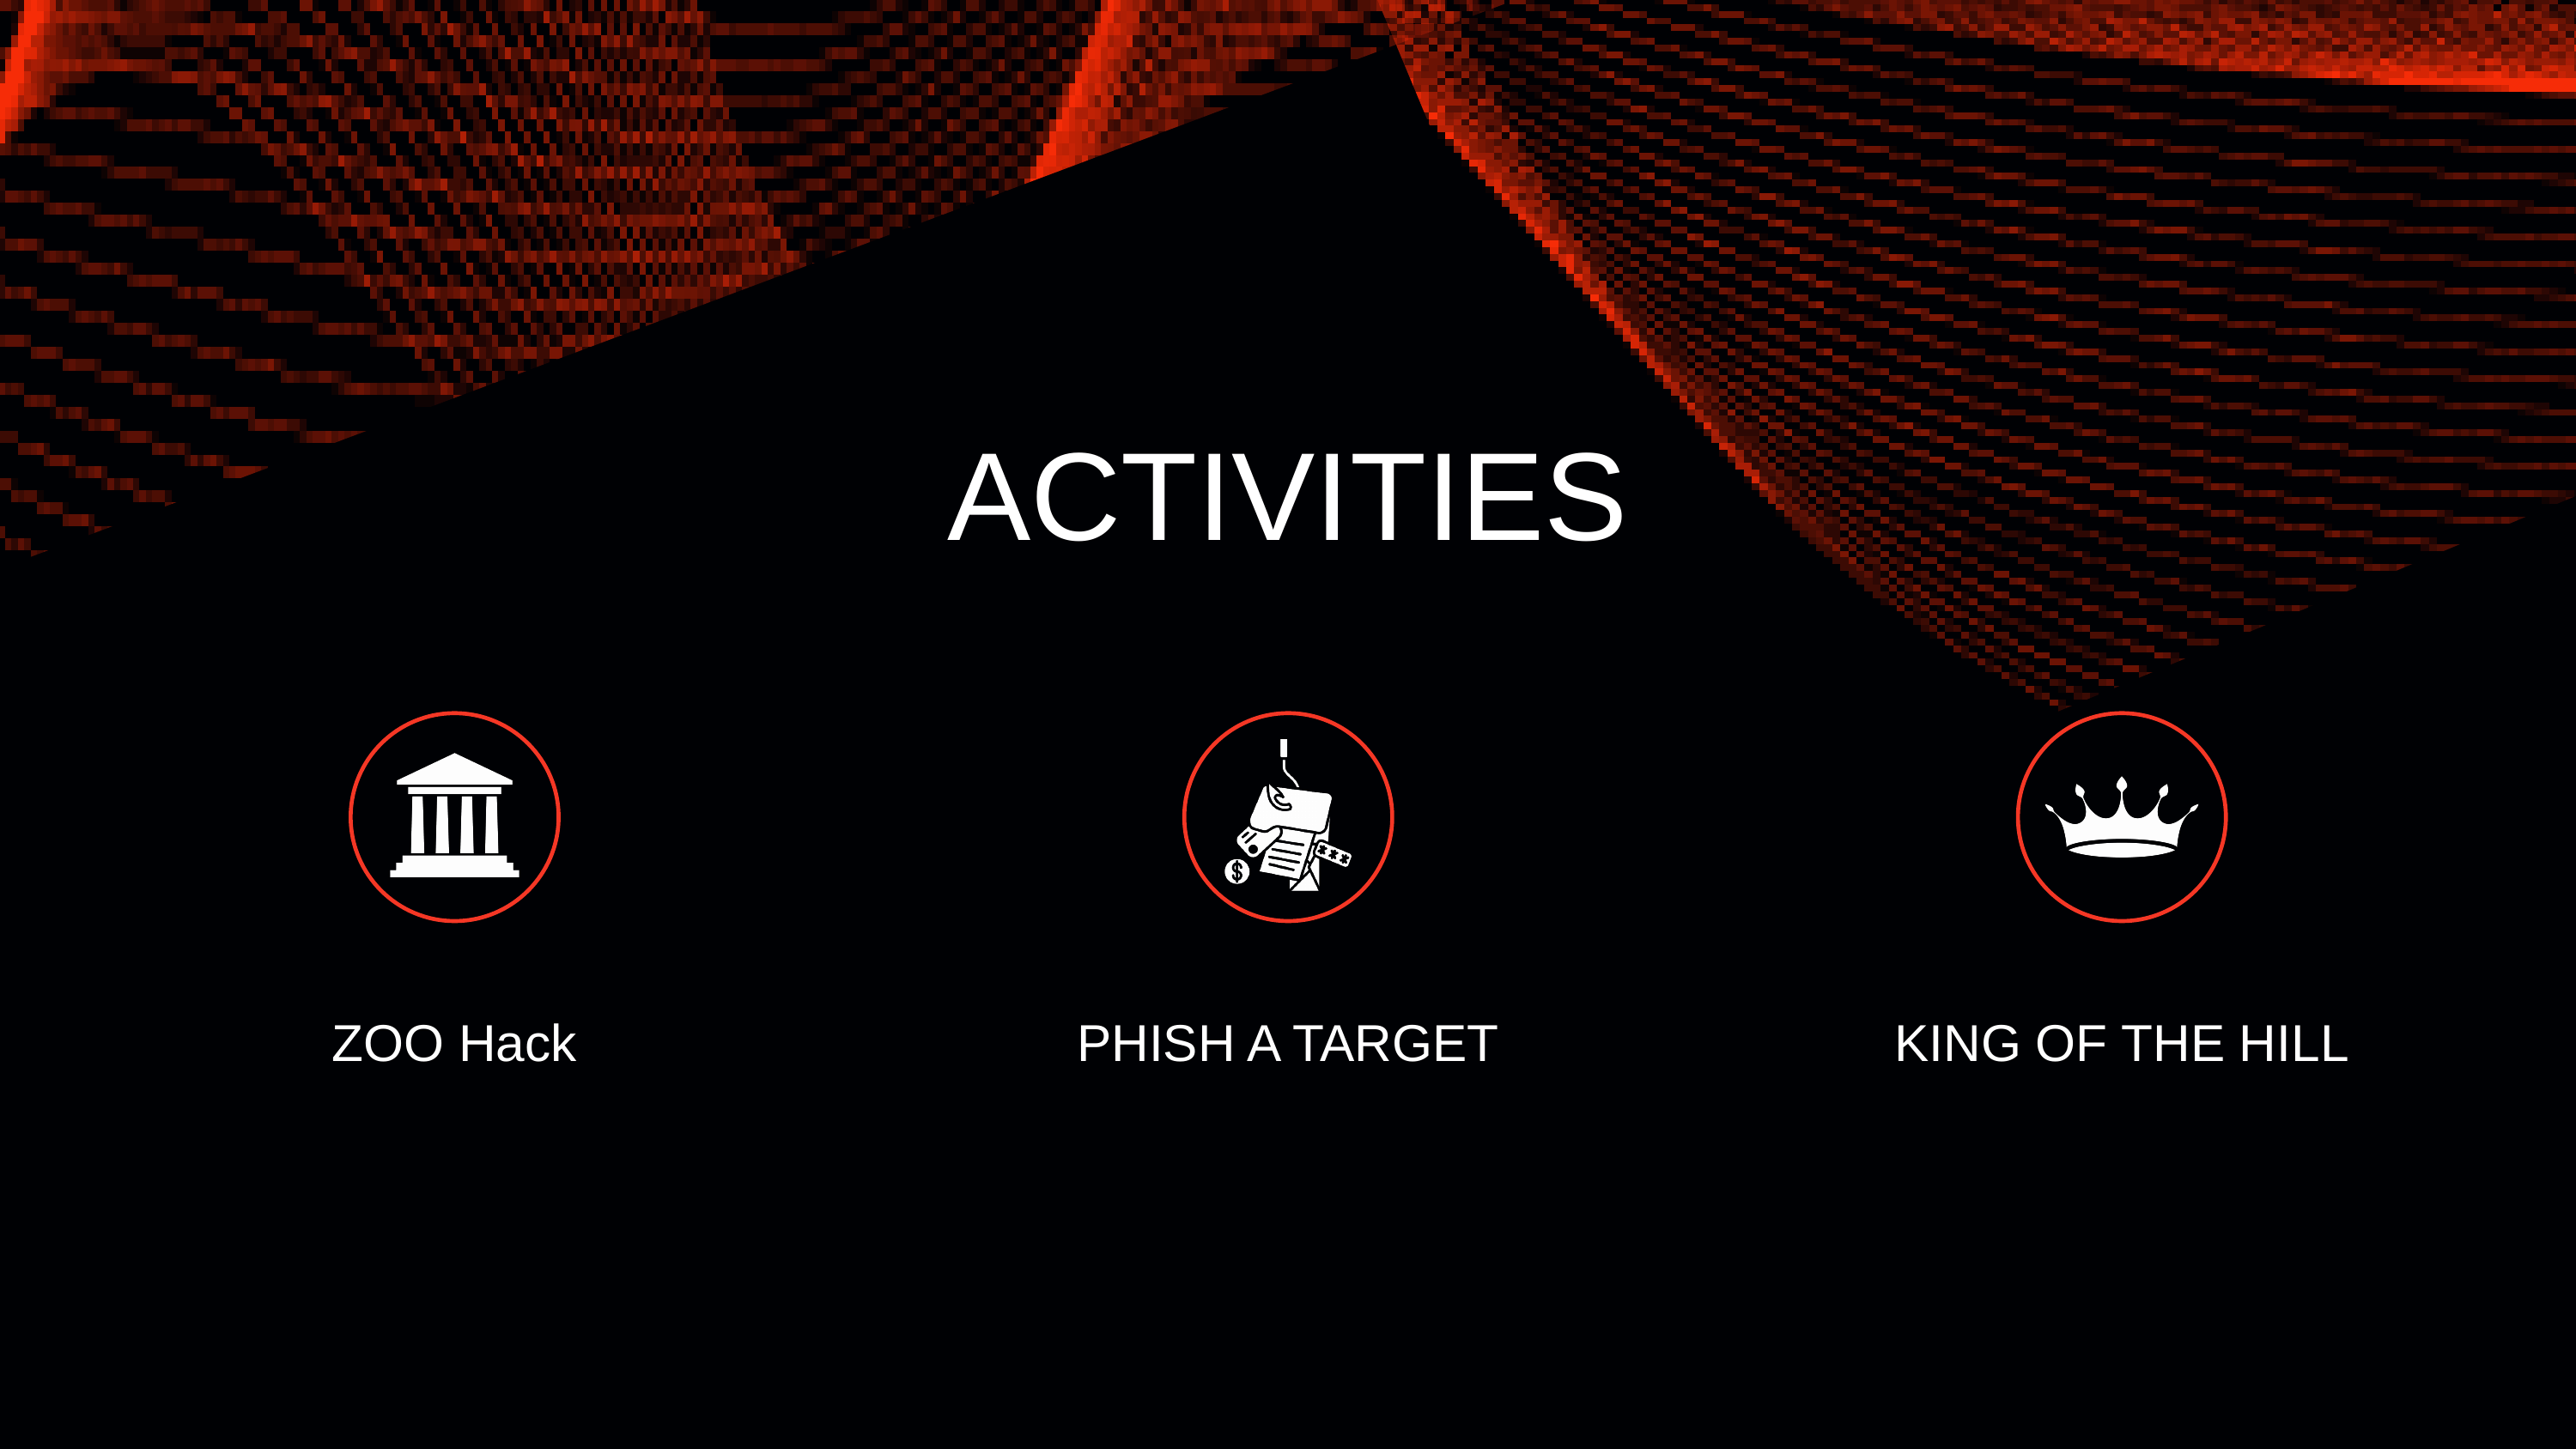

ACTIVITIES

ZOO Hack
PHISH A TARGET
KING OF THE HILL